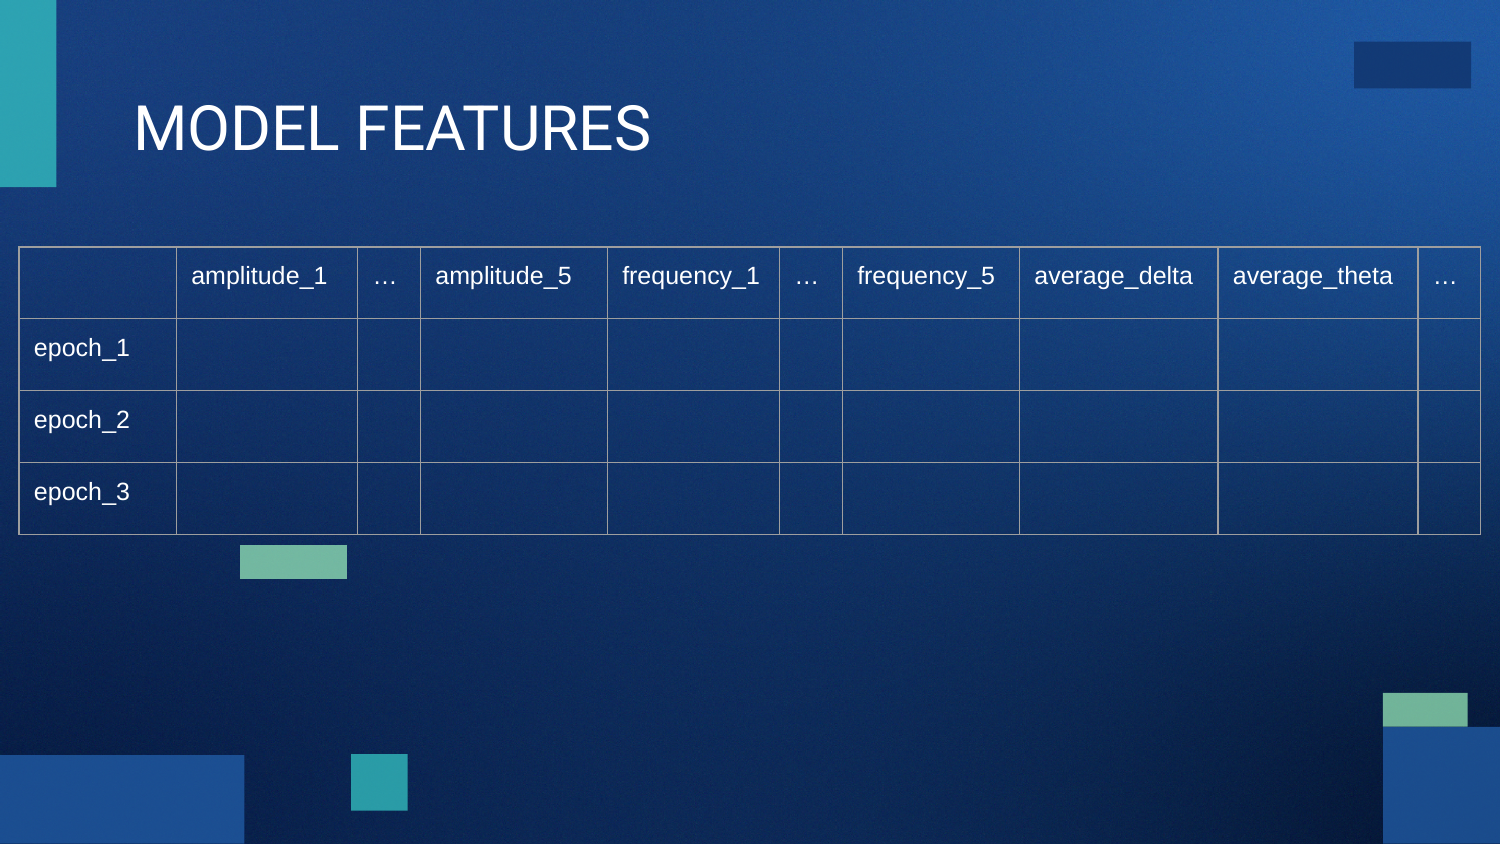

# MODEL FEATURES
|  | amplitude\_1 | … | amplitude\_5 | frequency\_1 | … | frequency\_5 | average\_delta | average\_theta | … |
| --- | --- | --- | --- | --- | --- | --- | --- | --- | --- |
| epoch\_1 |  |  |  |  |  |  |  |  |  |
| epoch\_2 |  |  |  |  |  |  |  |  |  |
| epoch\_3 |  |  |  |  |  |  |  |  |  |